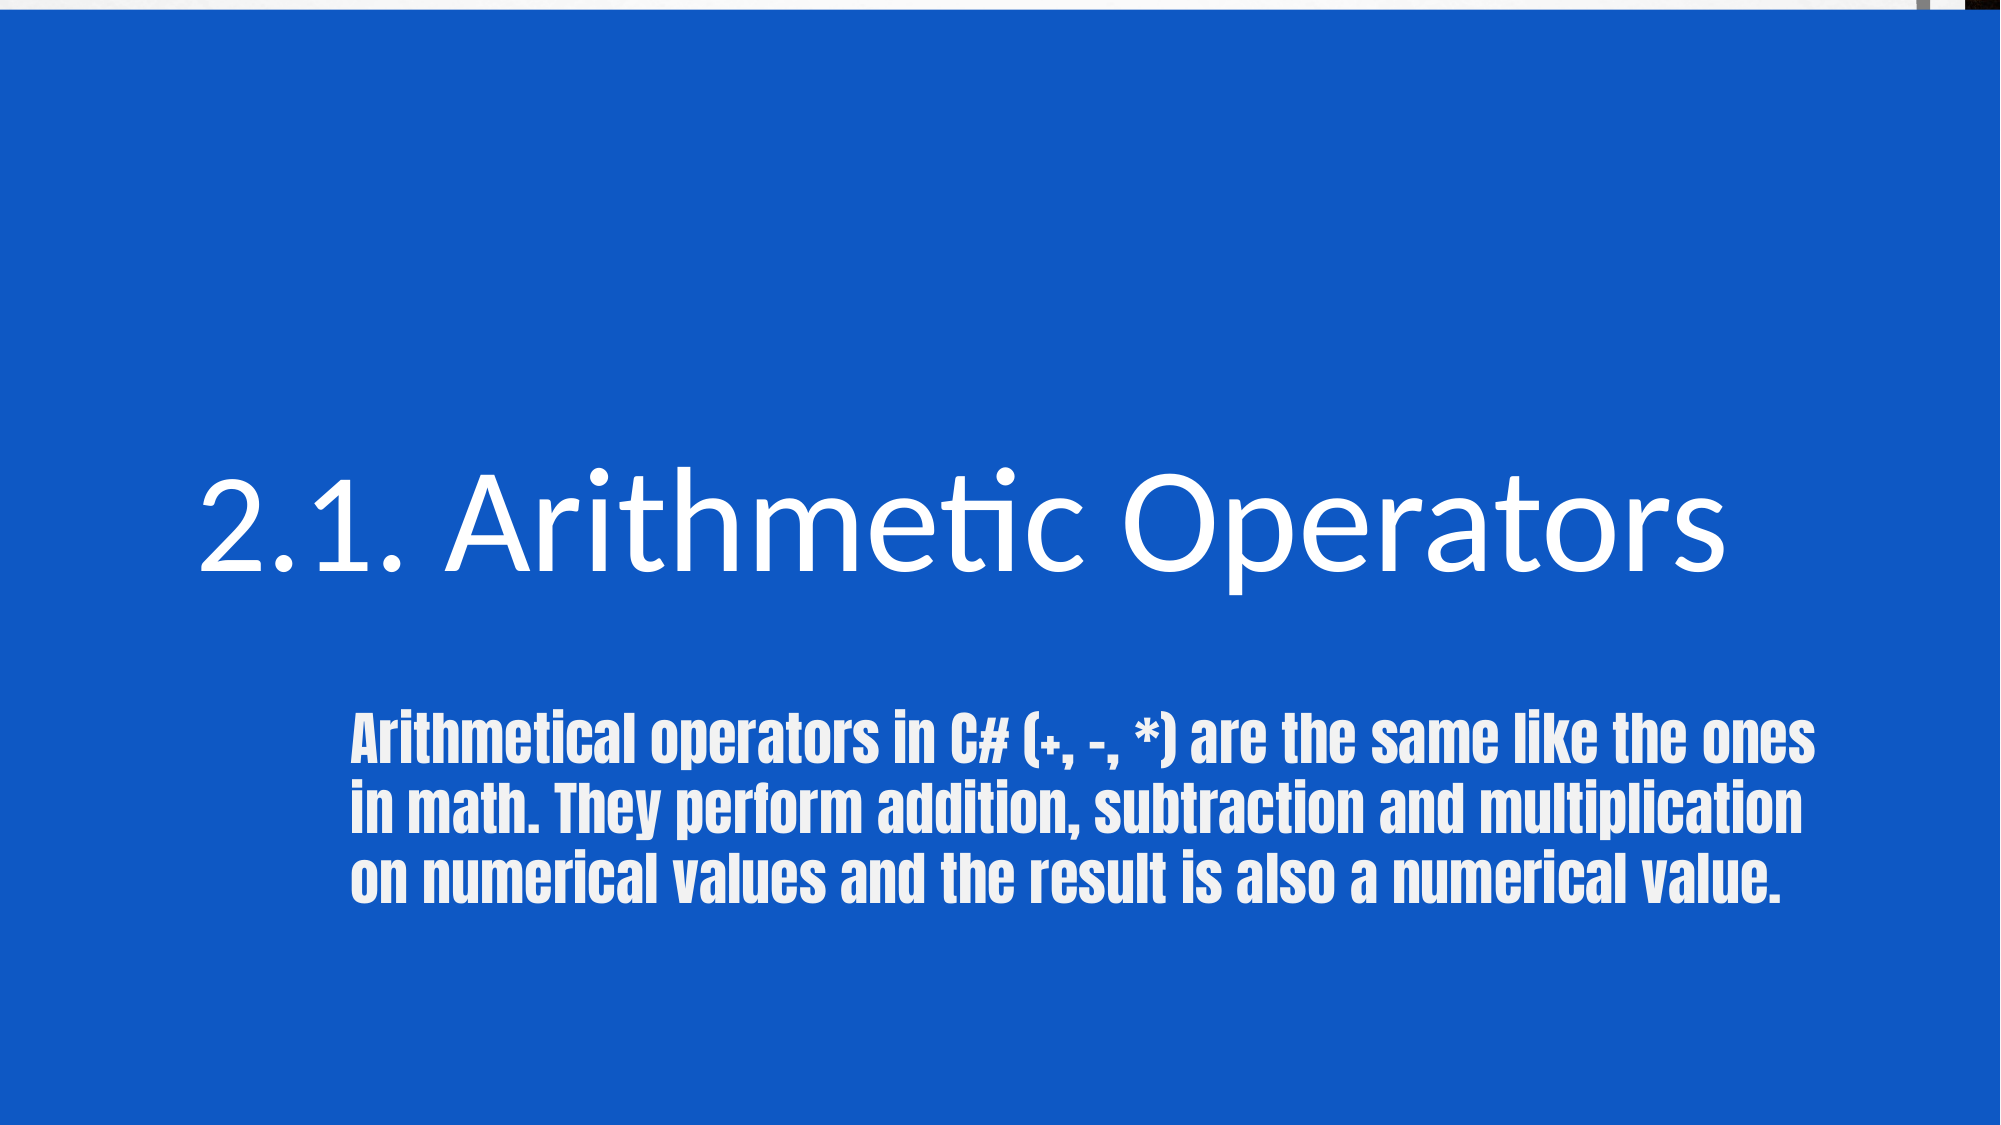

2.1. Arithmetic Operators
Arithmetical operators in C# (+, -, *) are the same like the ones in math. They perform addition, subtraction and multiplication on numerical values and the result is also a numerical value.